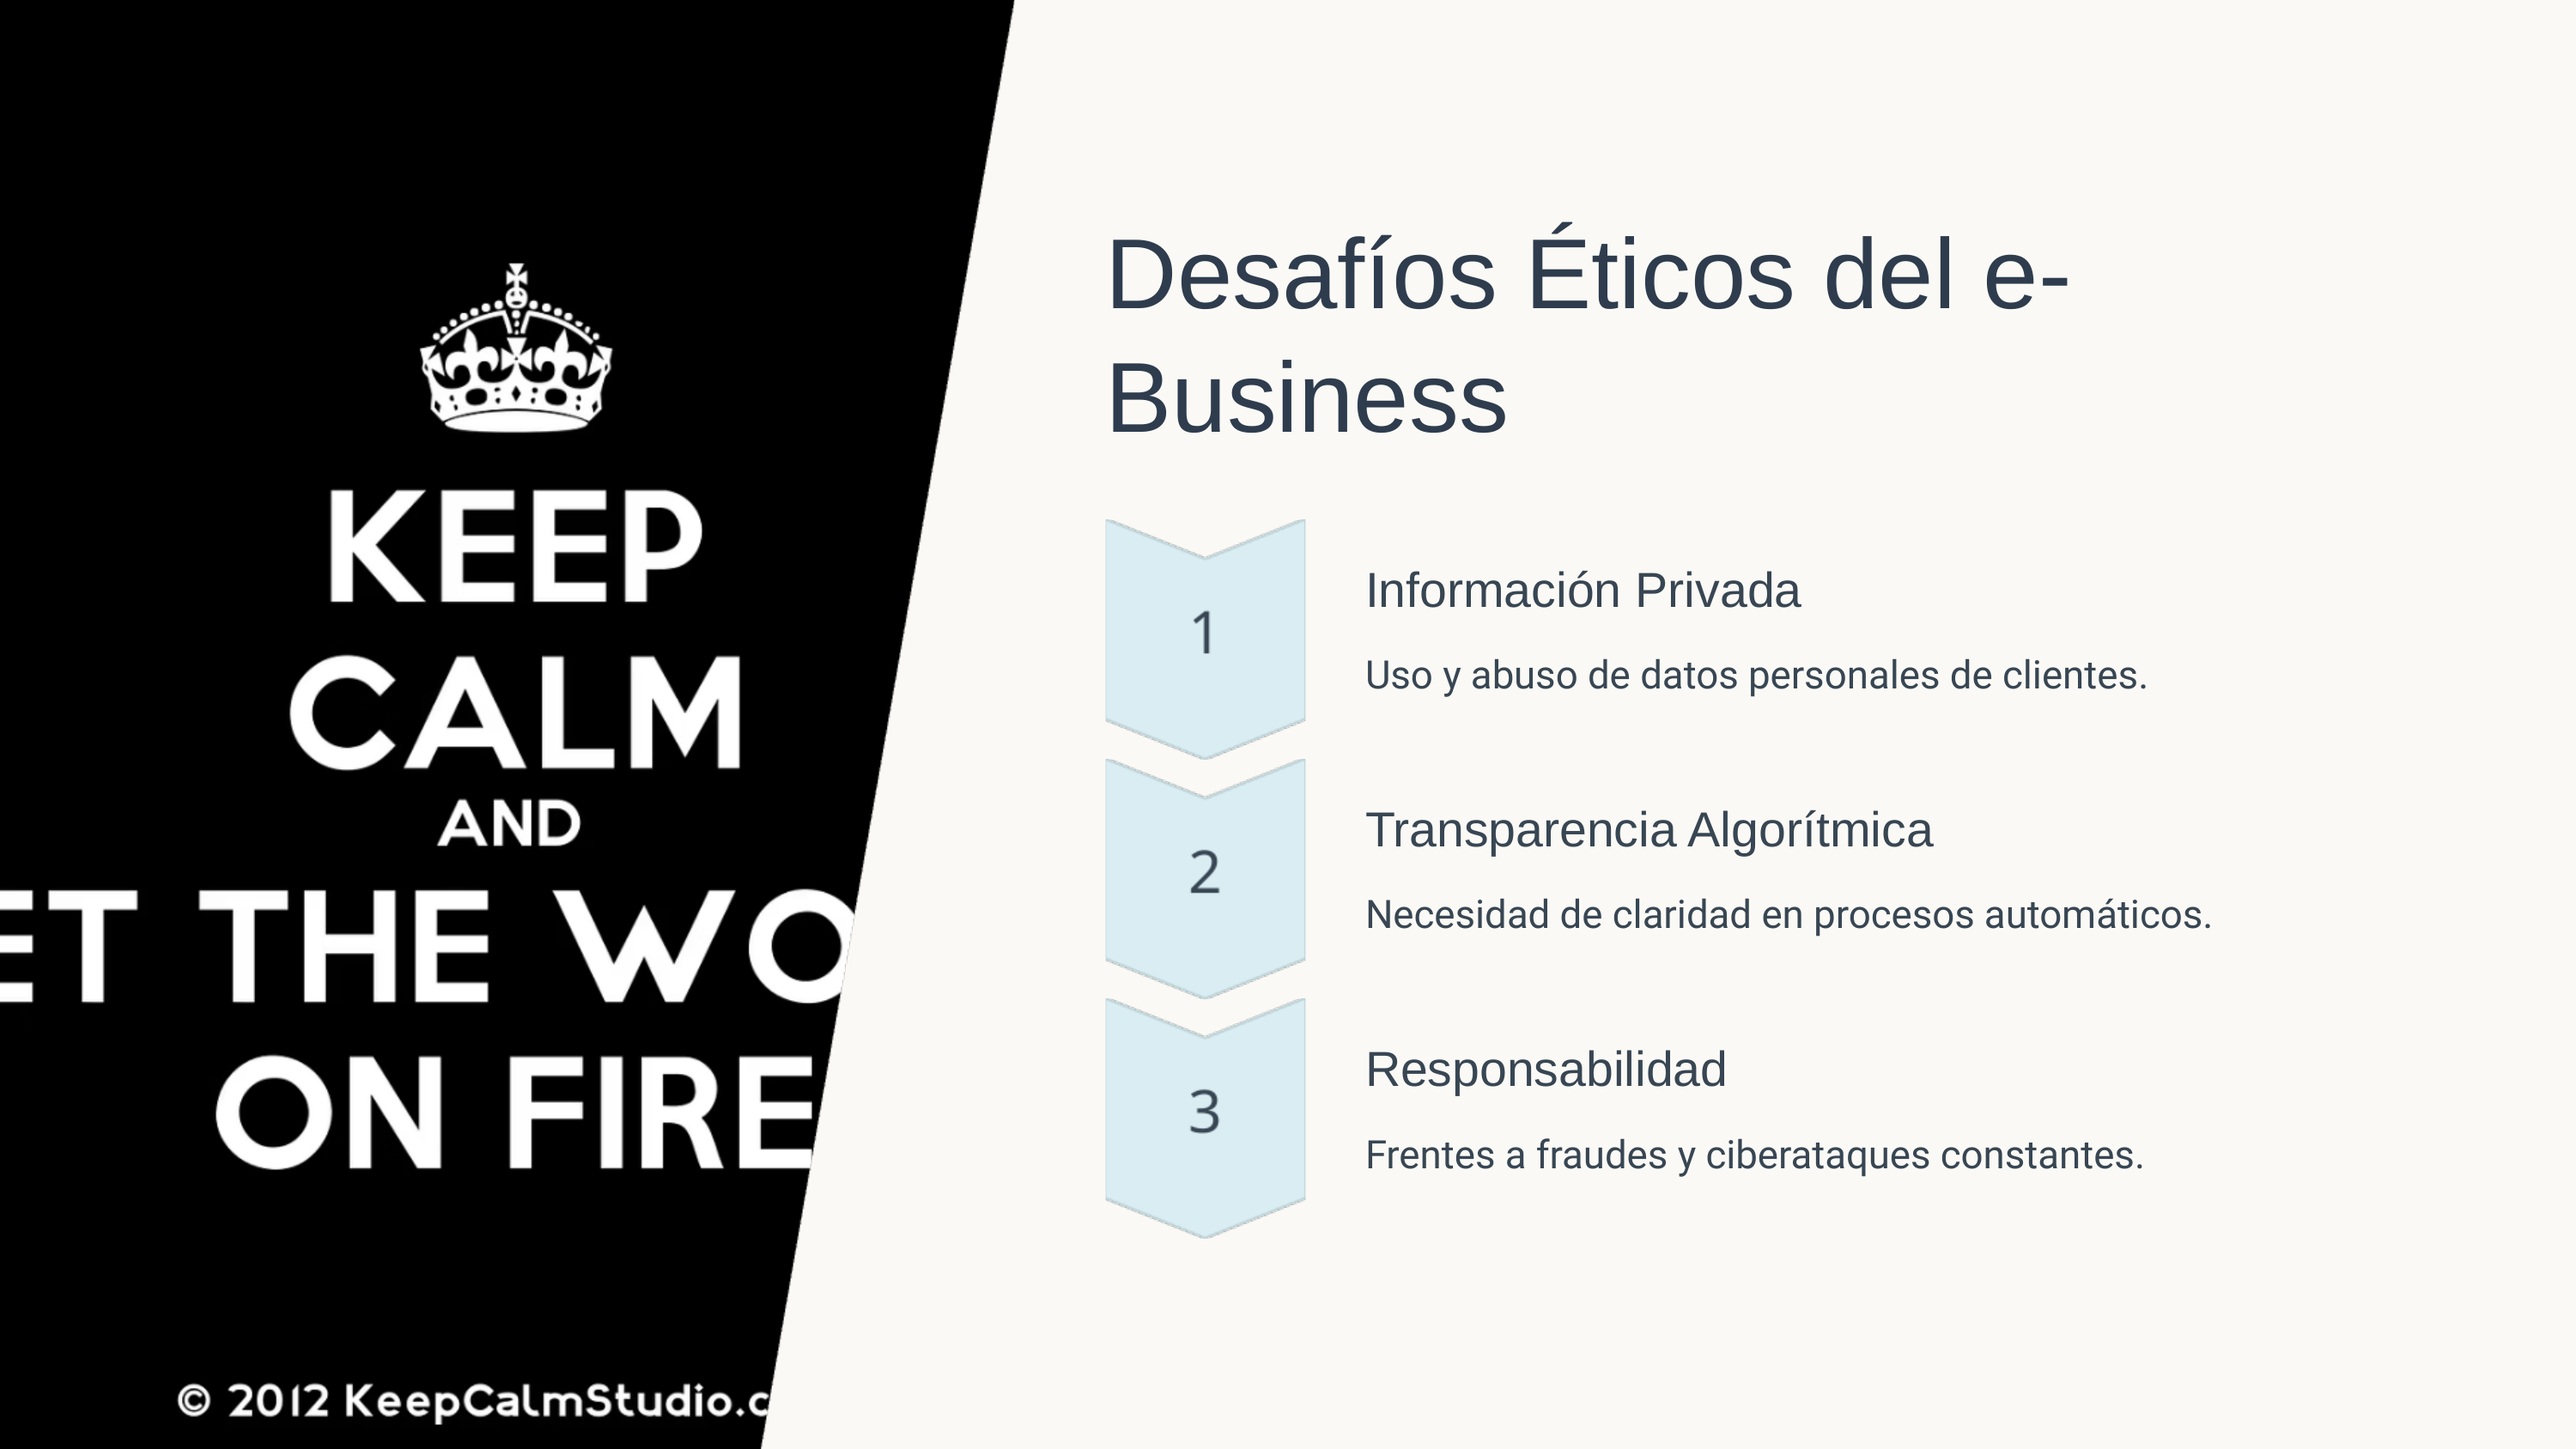

Desafíos Éticos del e-Business

Información Privada

Uso y abuso de datos personales de clientes.

Transparencia Algorítmica

Necesidad de claridad en procesos automáticos.

Responsabilidad

Frentes a fraudes y ciberataques constantes.